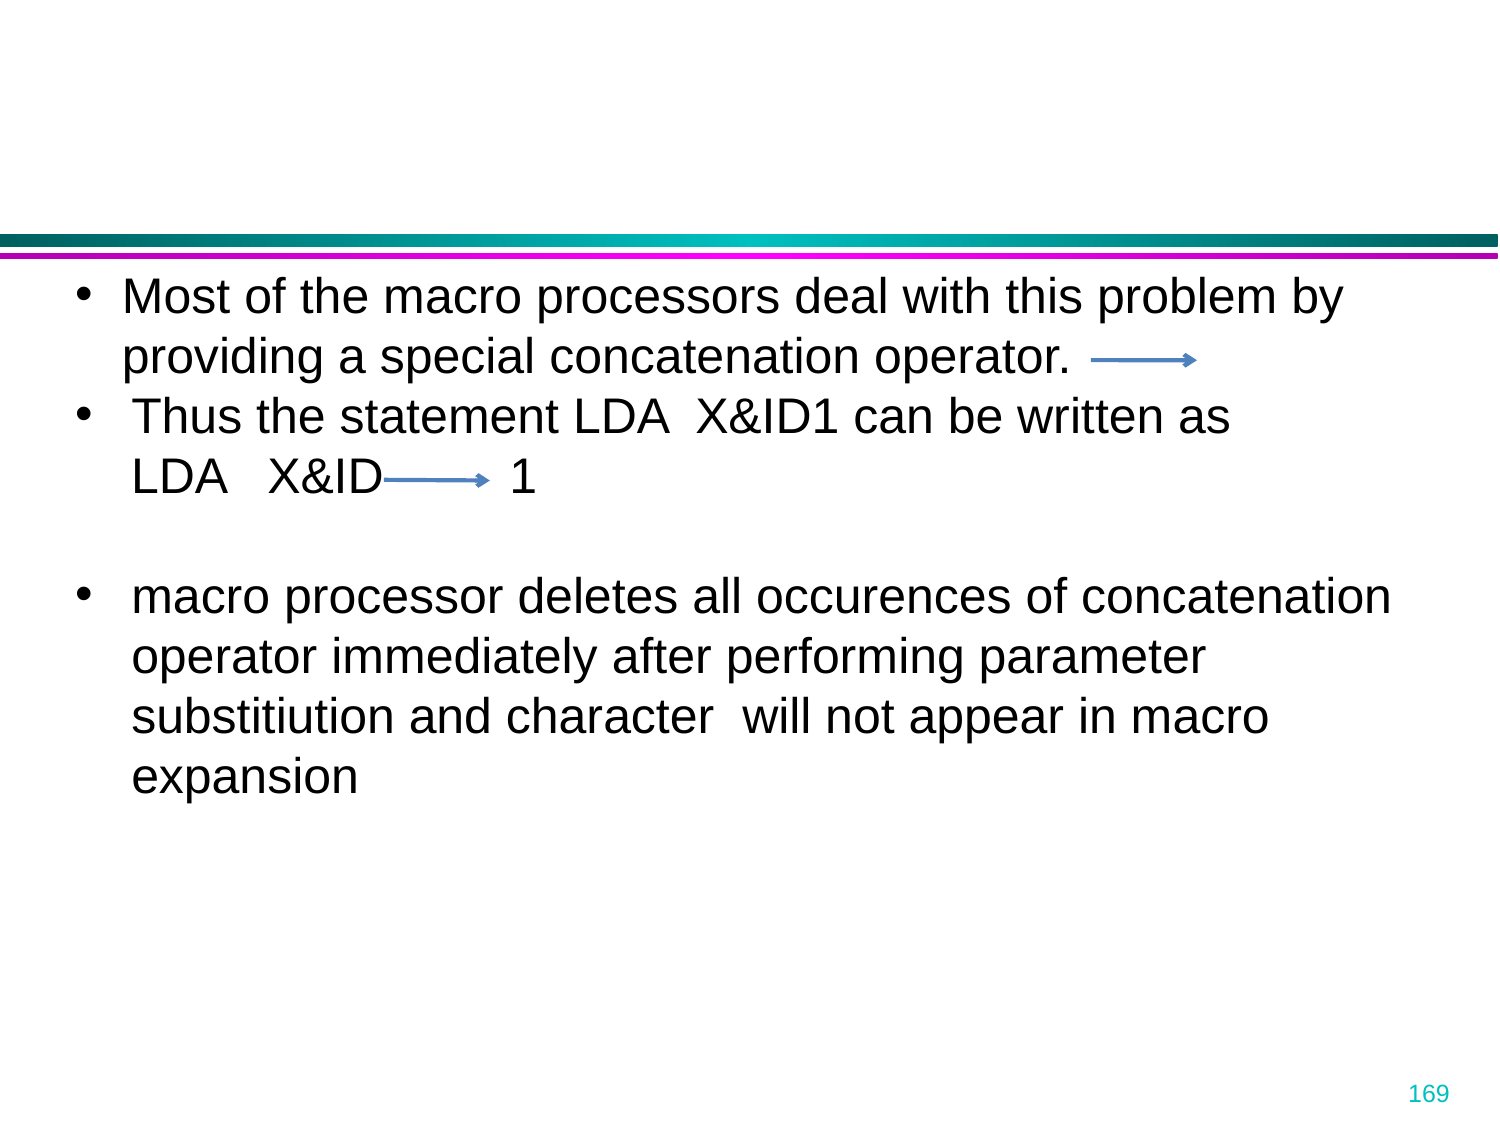

Most of the macro processors deal with this problem by providing a special concatenation operator.
Thus the statement LDA  X&ID1 can be written as
    LDA   X&ID         1

macro processor deletes all occurences of concatenation operator immediately after performing parameter substitiution and character  will not appear in macro expansion